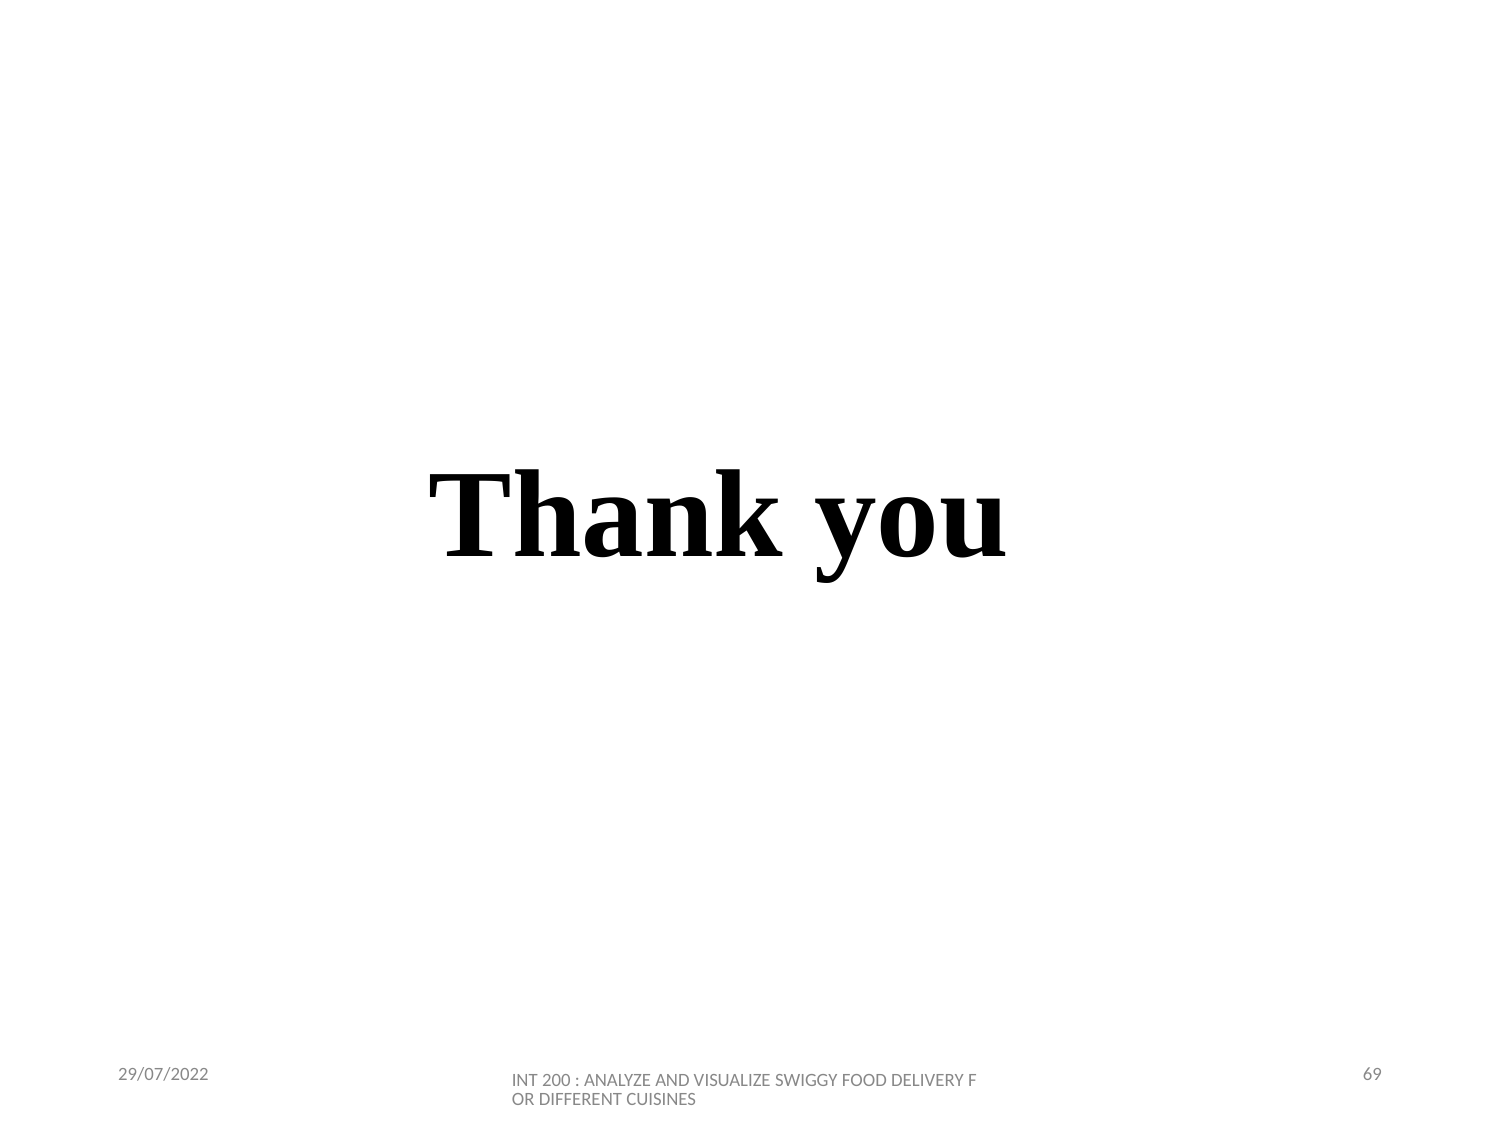

# Thank you
29/07/2022
69
INT 200 : ANALYZE AND VISUALIZE SWIGGY FOOD DELIVERY FOR DIFFERENT CUISINES